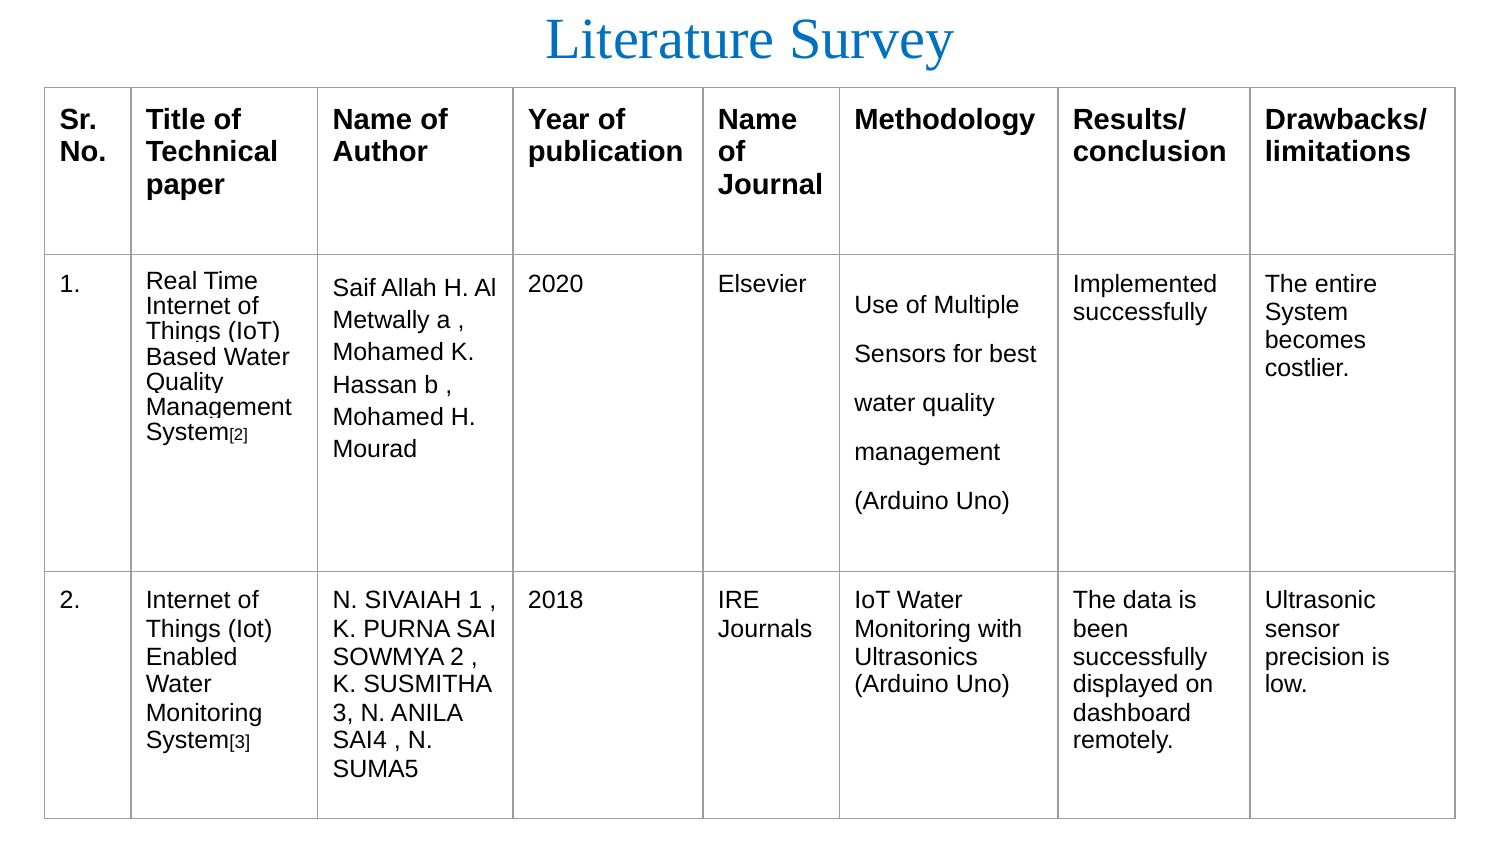

# Literature Survey
| Sr. No. | Title of Technical paper | Name of Author | Year of publication | Name of Journal | Methodology | Results/ conclusion | Drawbacks/ limitations |
| --- | --- | --- | --- | --- | --- | --- | --- |
| 1. | Real Time Internet of Things (IoT) Based Water Quality Management System[2] | Saif Allah H. Al Metwally a , Mohamed K. Hassan b , Mohamed H. Mourad | 2020 | Elsevier | Use of Multiple Sensors for best water quality management (Arduino Uno) | Implemented successfully | The entire System becomes costlier. |
| 2. | Internet of Things (Iot) Enabled Water Monitoring System[3] | N. SIVAIAH 1 , K. PURNA SAI SOWMYA 2 , K. SUSMITHA 3, N. ANILA SAI4 , N. SUMA5 | 2018 | IRE Journals | IoT Water Monitoring with Ultrasonics (Arduino Uno) | The data is been successfully displayed on dashboard remotely. | Ultrasonic sensor precision is low. |